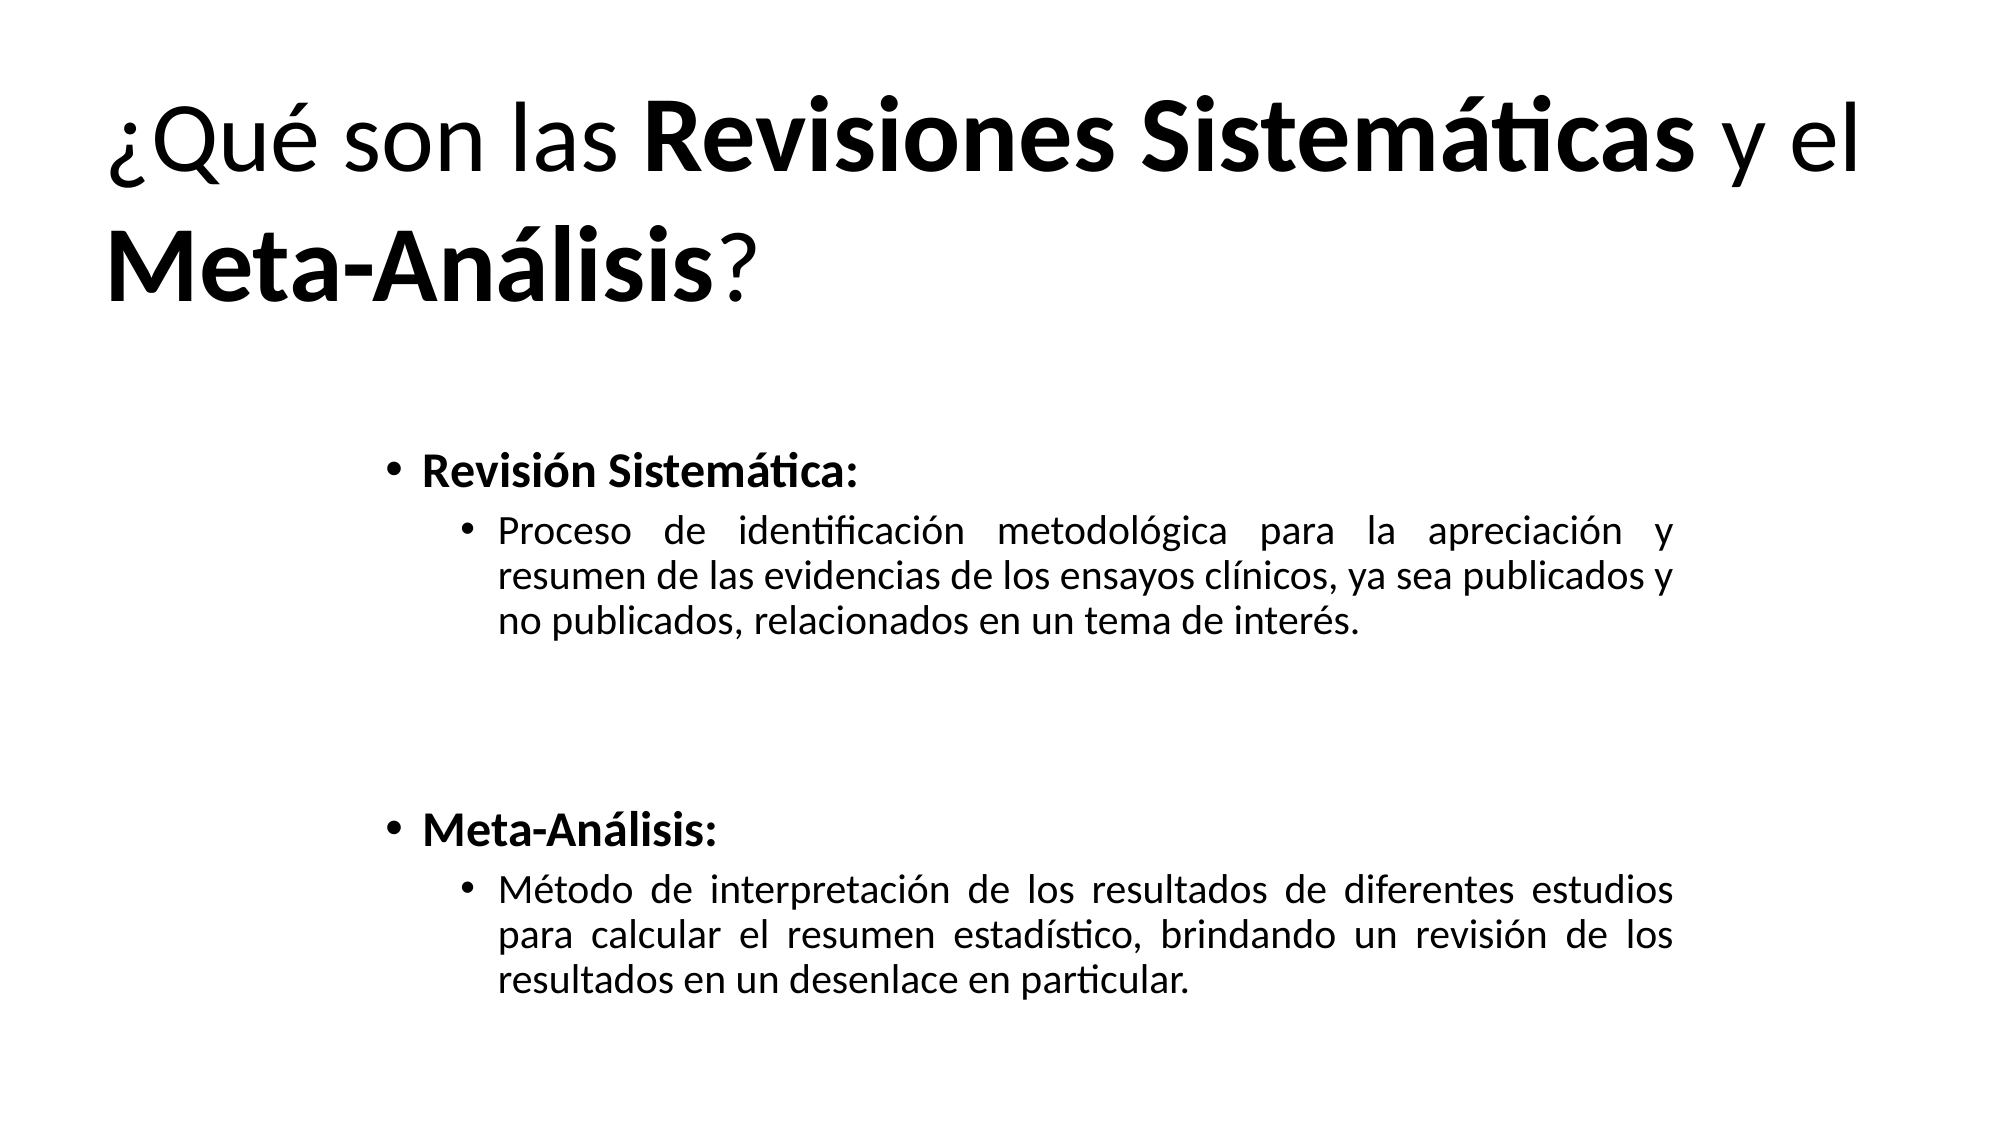

¿Qué son las Revisiones Sistemáticas y el Meta-Análisis?

Revisión Sistemática:
Proceso de identificación metodológica para la apreciación y resumen de las evidencias de los ensayos clínicos, ya sea publicados y no publicados, relacionados en un tema de interés.

Meta-Análisis:
Método de interpretación de los resultados de diferentes estudios para calcular el resumen estadístico, brindando un revisión de los resultados en un desenlace en particular.